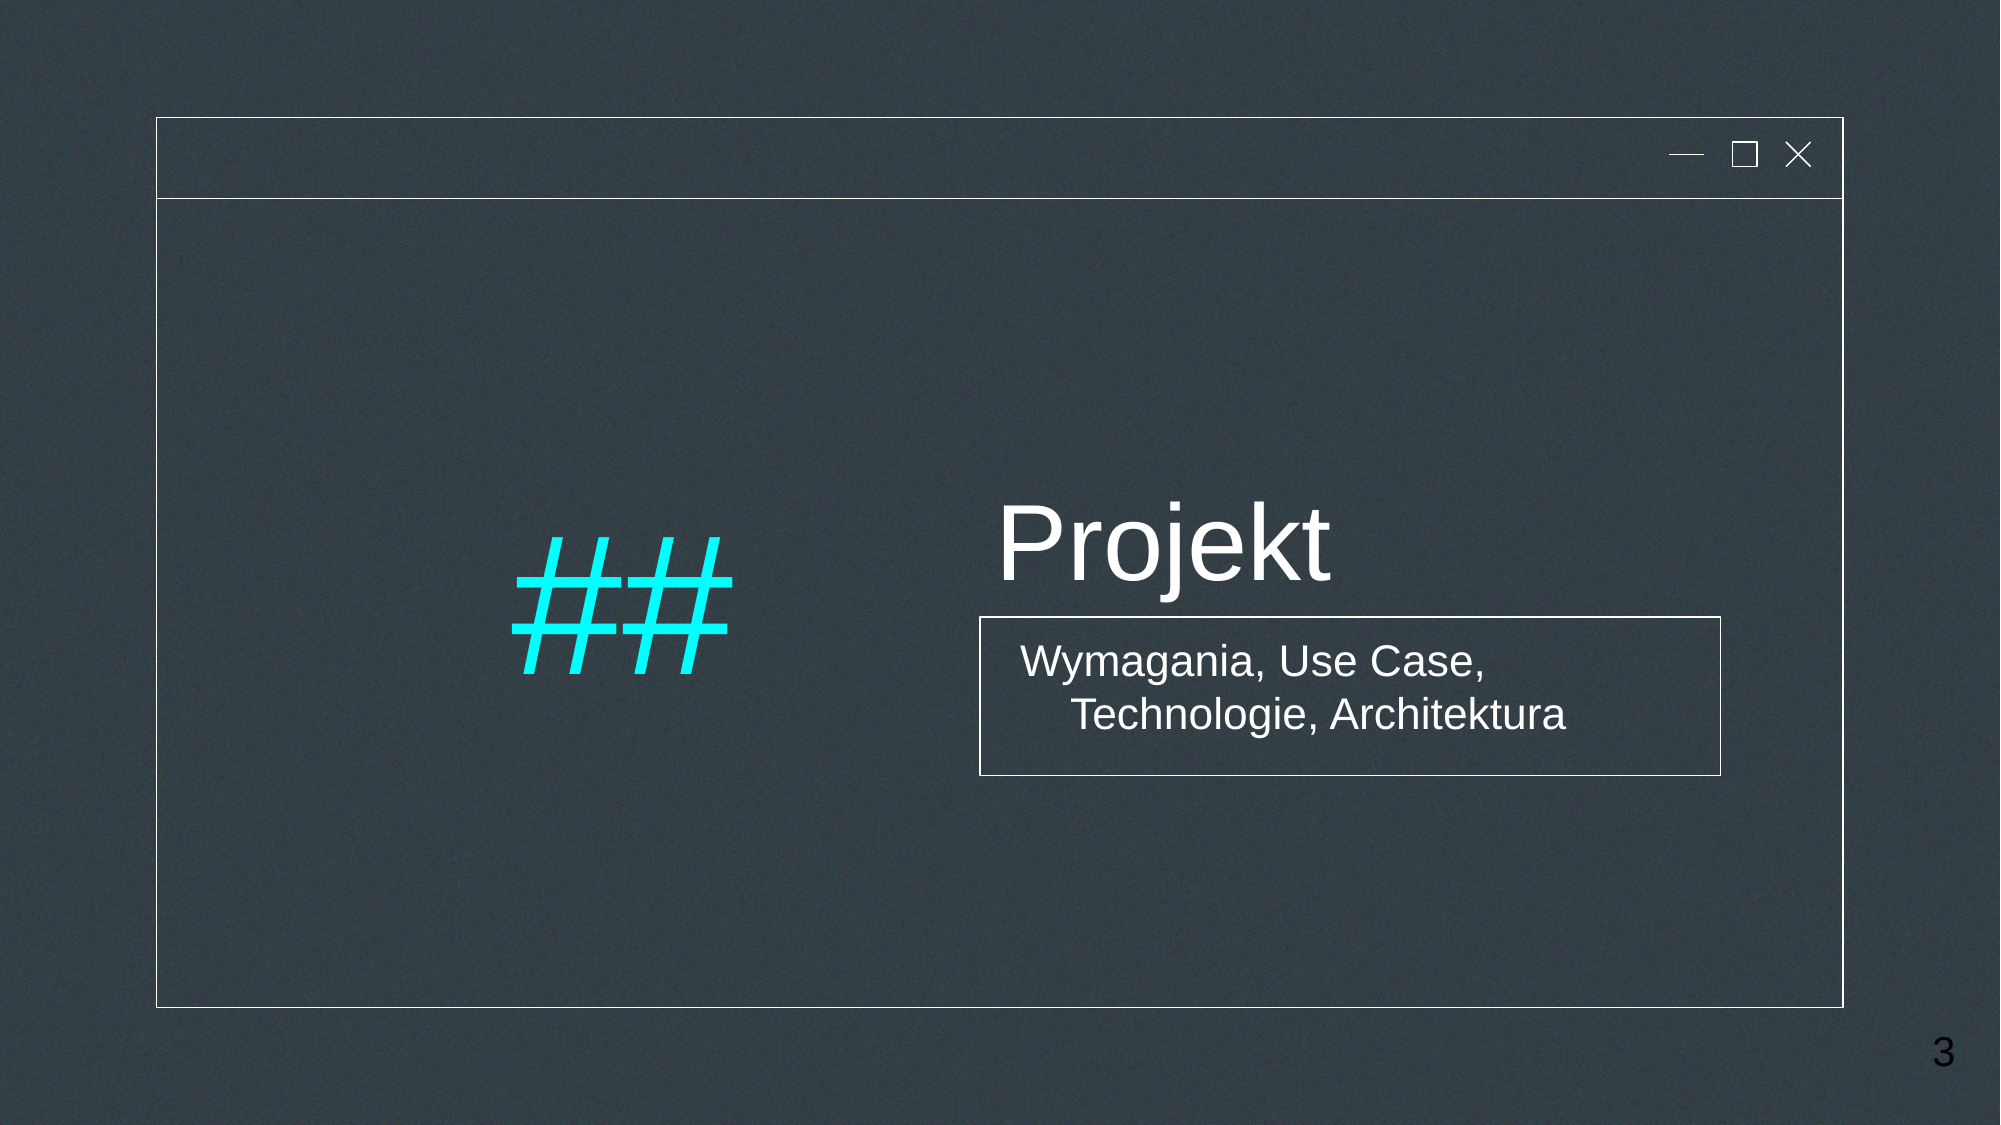

# Projekt
##
Wymagania, Use Case, Technologie, Architektura
3